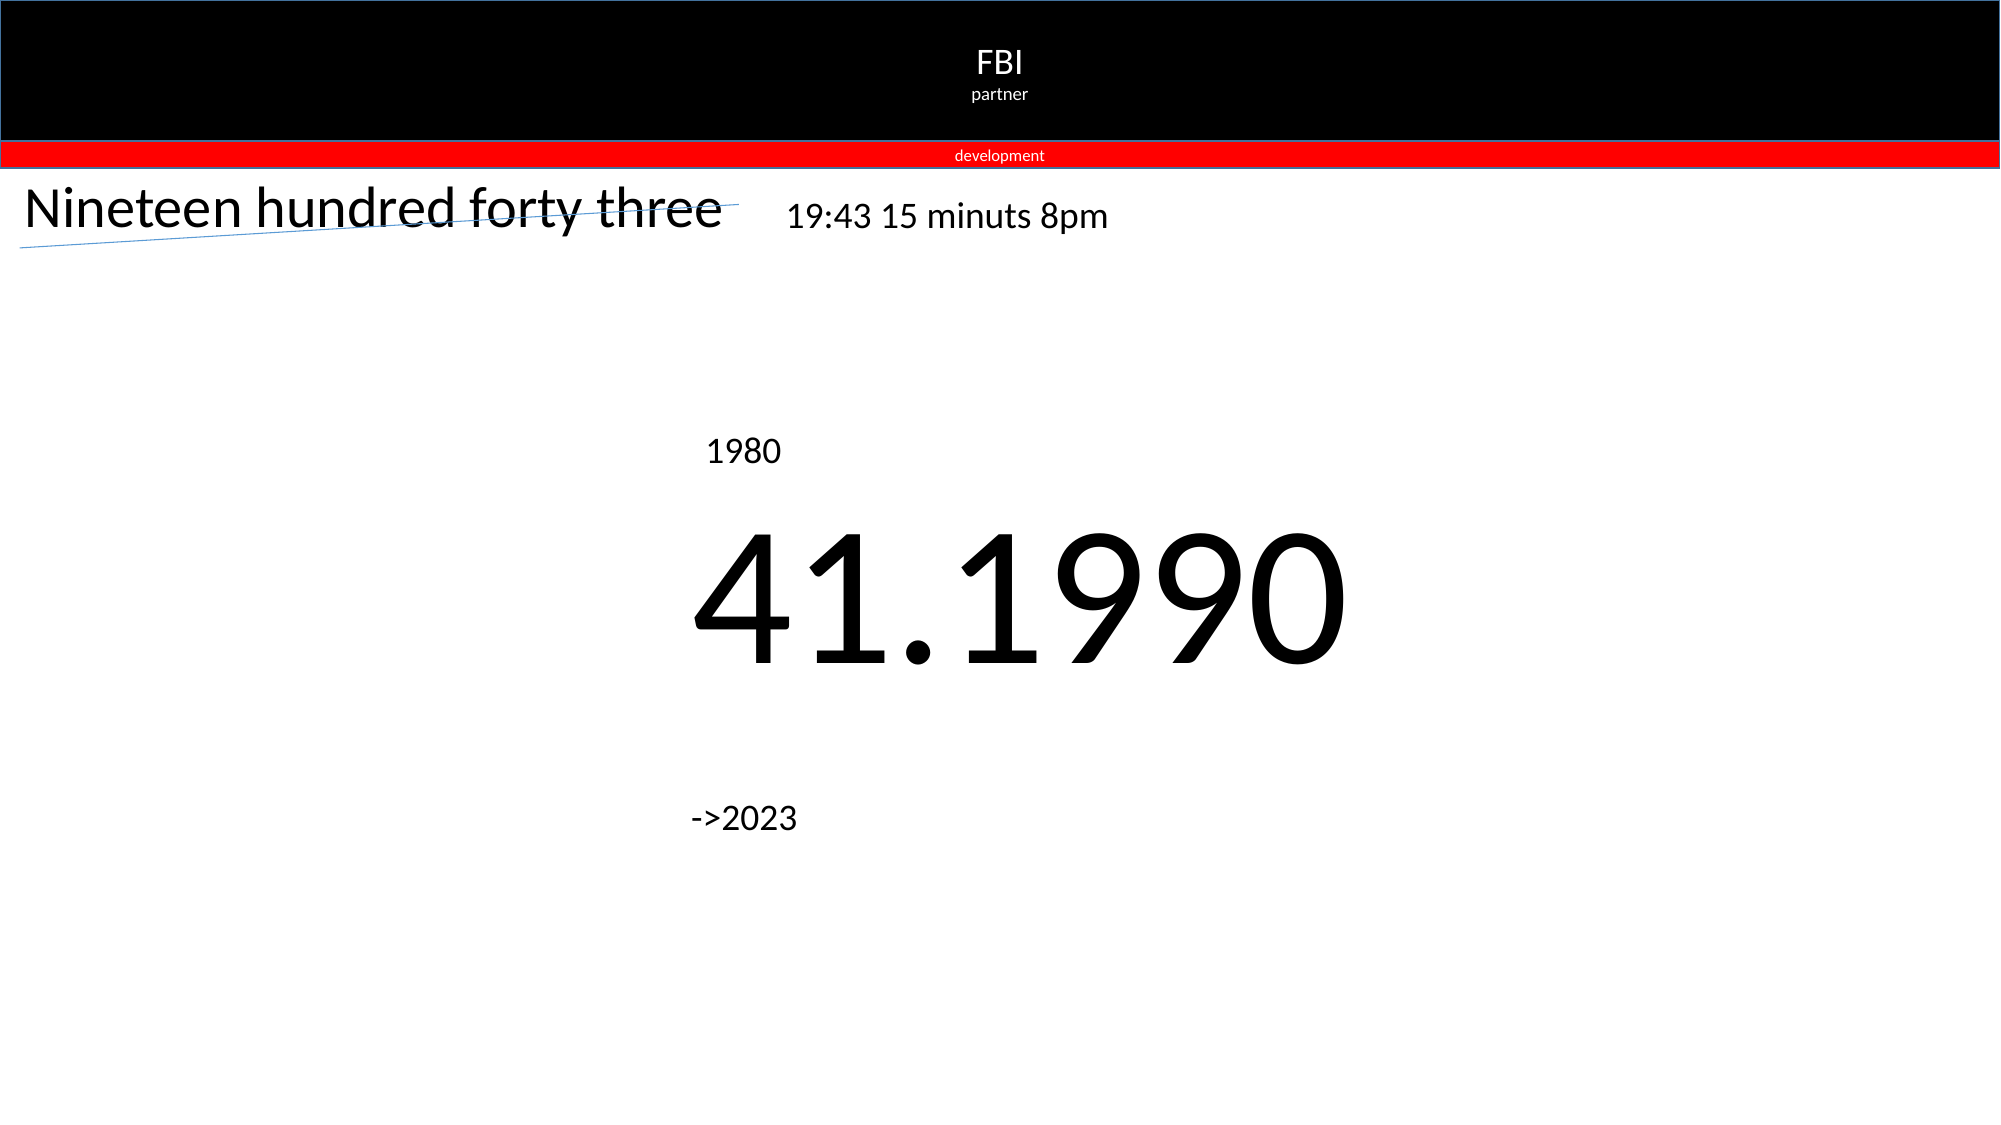

FBI
partner
development
Nineteen hundred forty three
19:43 15 minuts 8pm
1980
41.1990

->2023